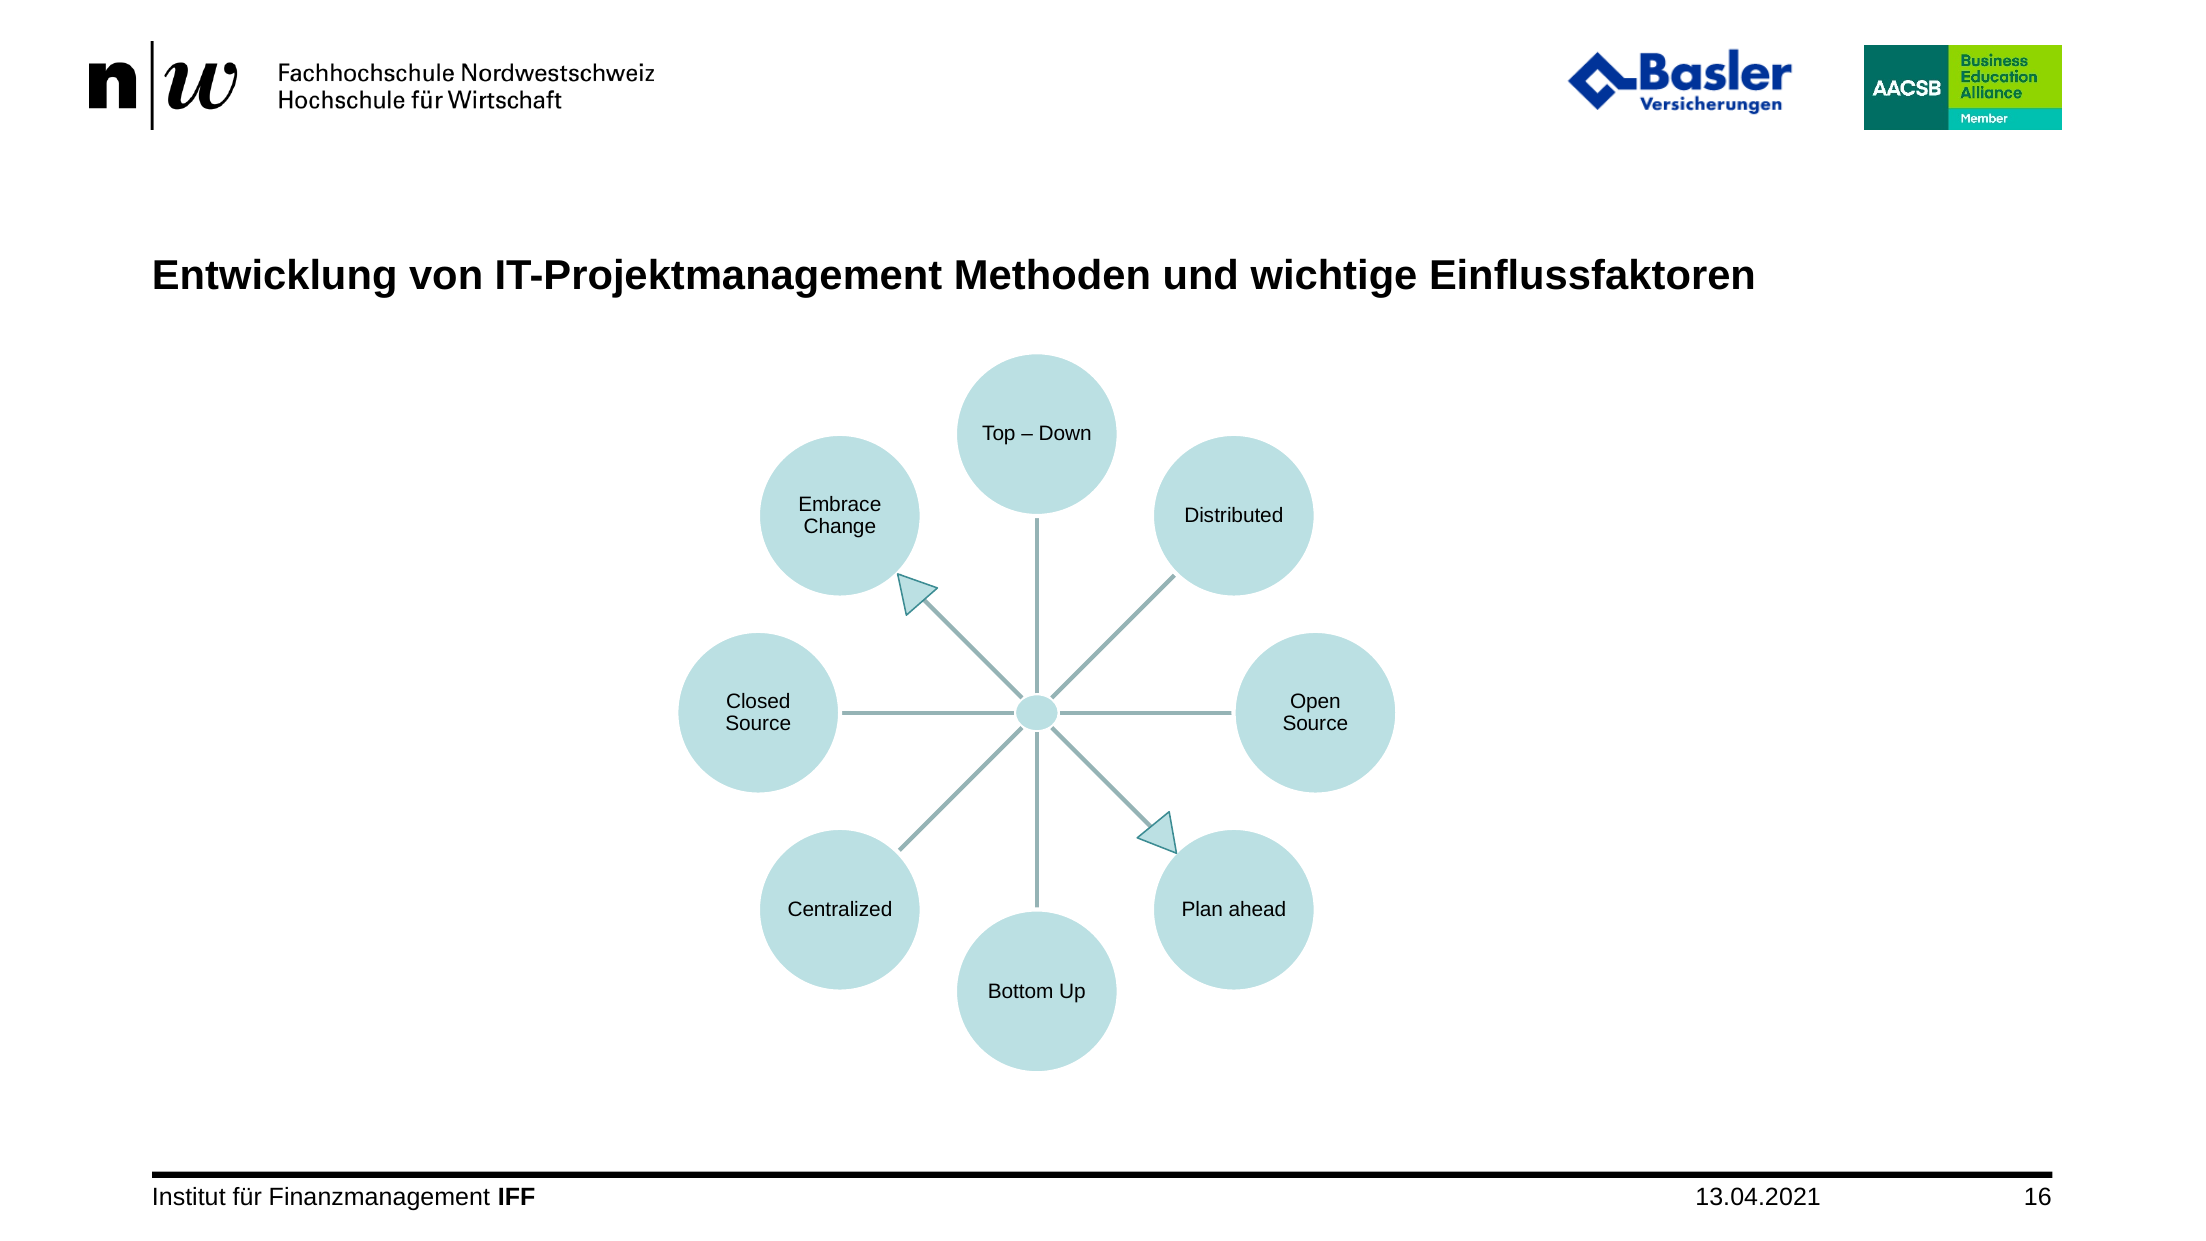

# Entwicklung von IT-Projektmanagement Methoden und wichtige Einflussfaktoren

Top – Down

Distributed

Open Source

Plan ahead

Bottom Up

Centralized

Closed Source

Embrace Change

Institut für Finanzmanagement IFF
13.04.2021
16